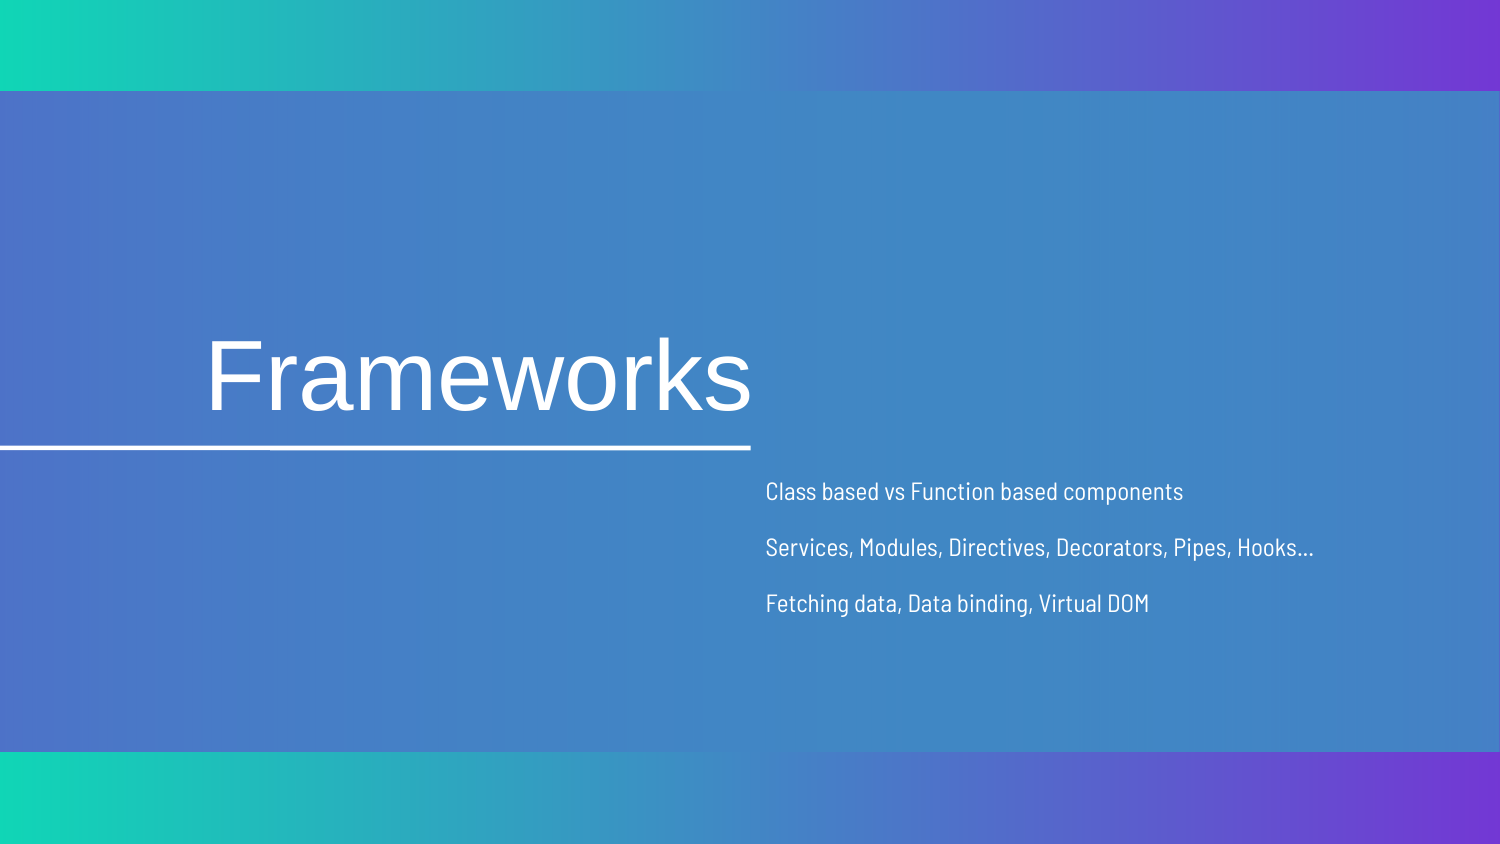

Frameworks
Class based vs Function based components
Services, Modules, Directives, Decorators, Pipes, Hooks...
Fetching data, Data binding, Virtual DOM